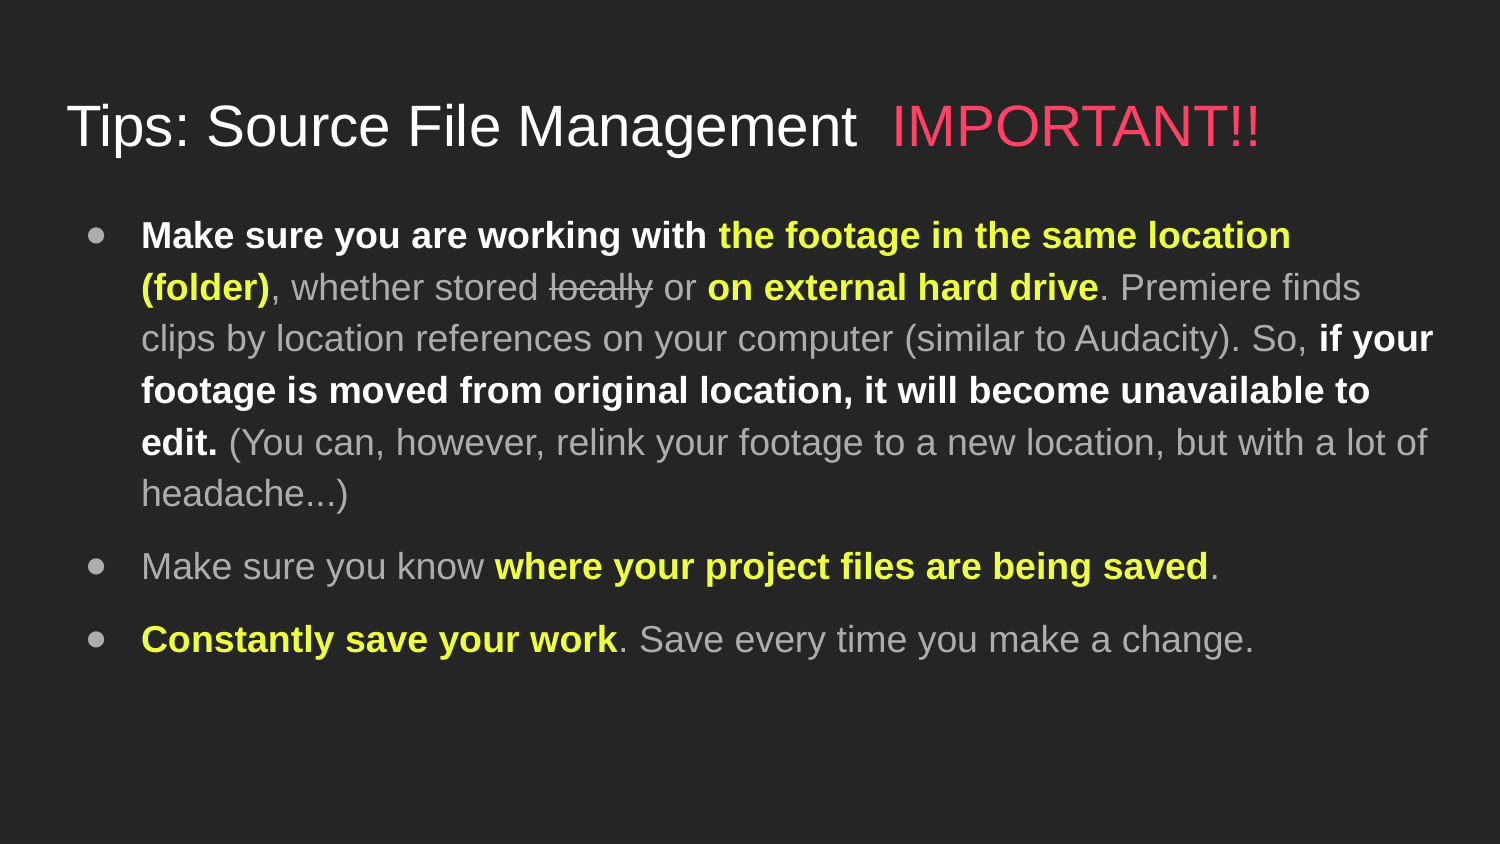

# Tips: Source File Management  IMPORTANT!!
Make sure you are working with the footage in the same location (folder), whether stored locally or on external hard drive. Premiere finds clips by location references on your computer (similar to Audacity). So, if your footage is moved from original location, it will become unavailable to edit. (You can, however, relink your footage to a new location, but with a lot of headache...)
Make sure you know where your project files are being saved.
Constantly save your work. Save every time you make a change.